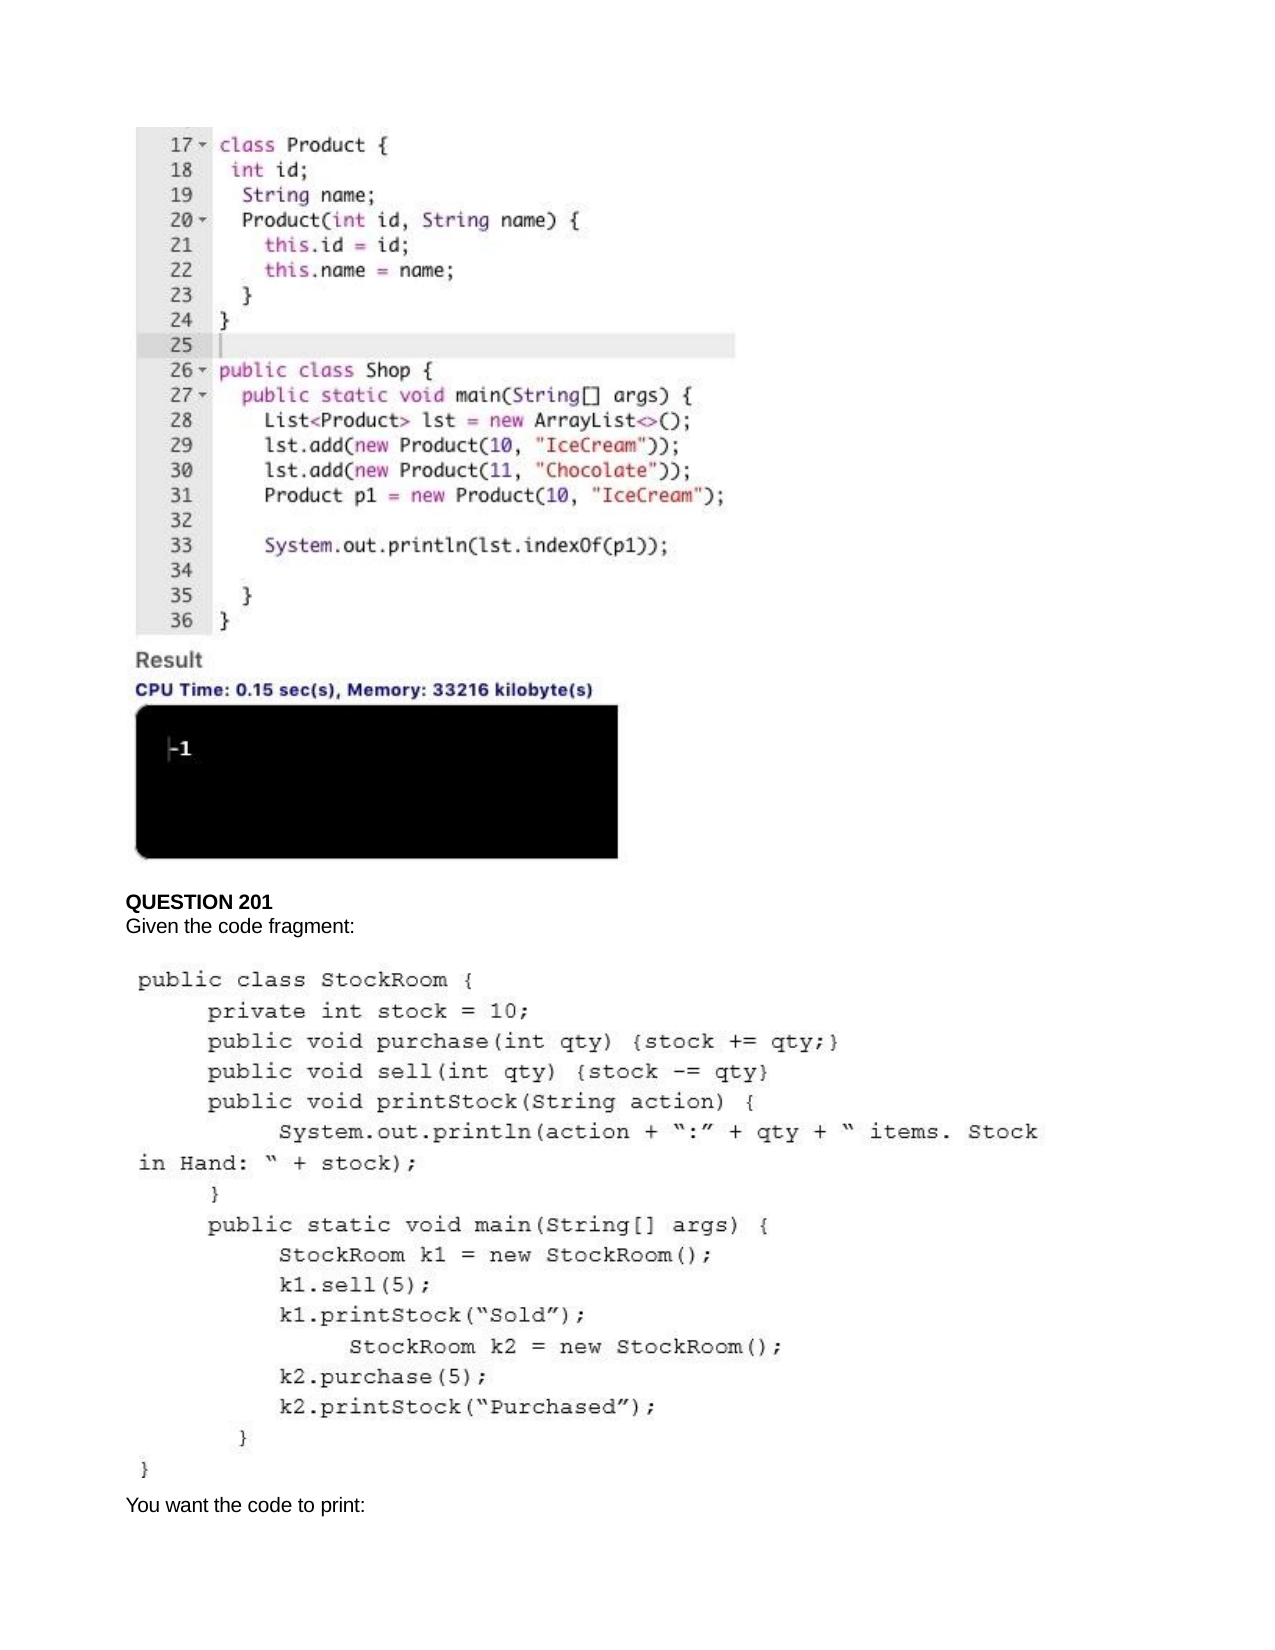

QUESTION 201
Given the code fragment:

You want the code to print: